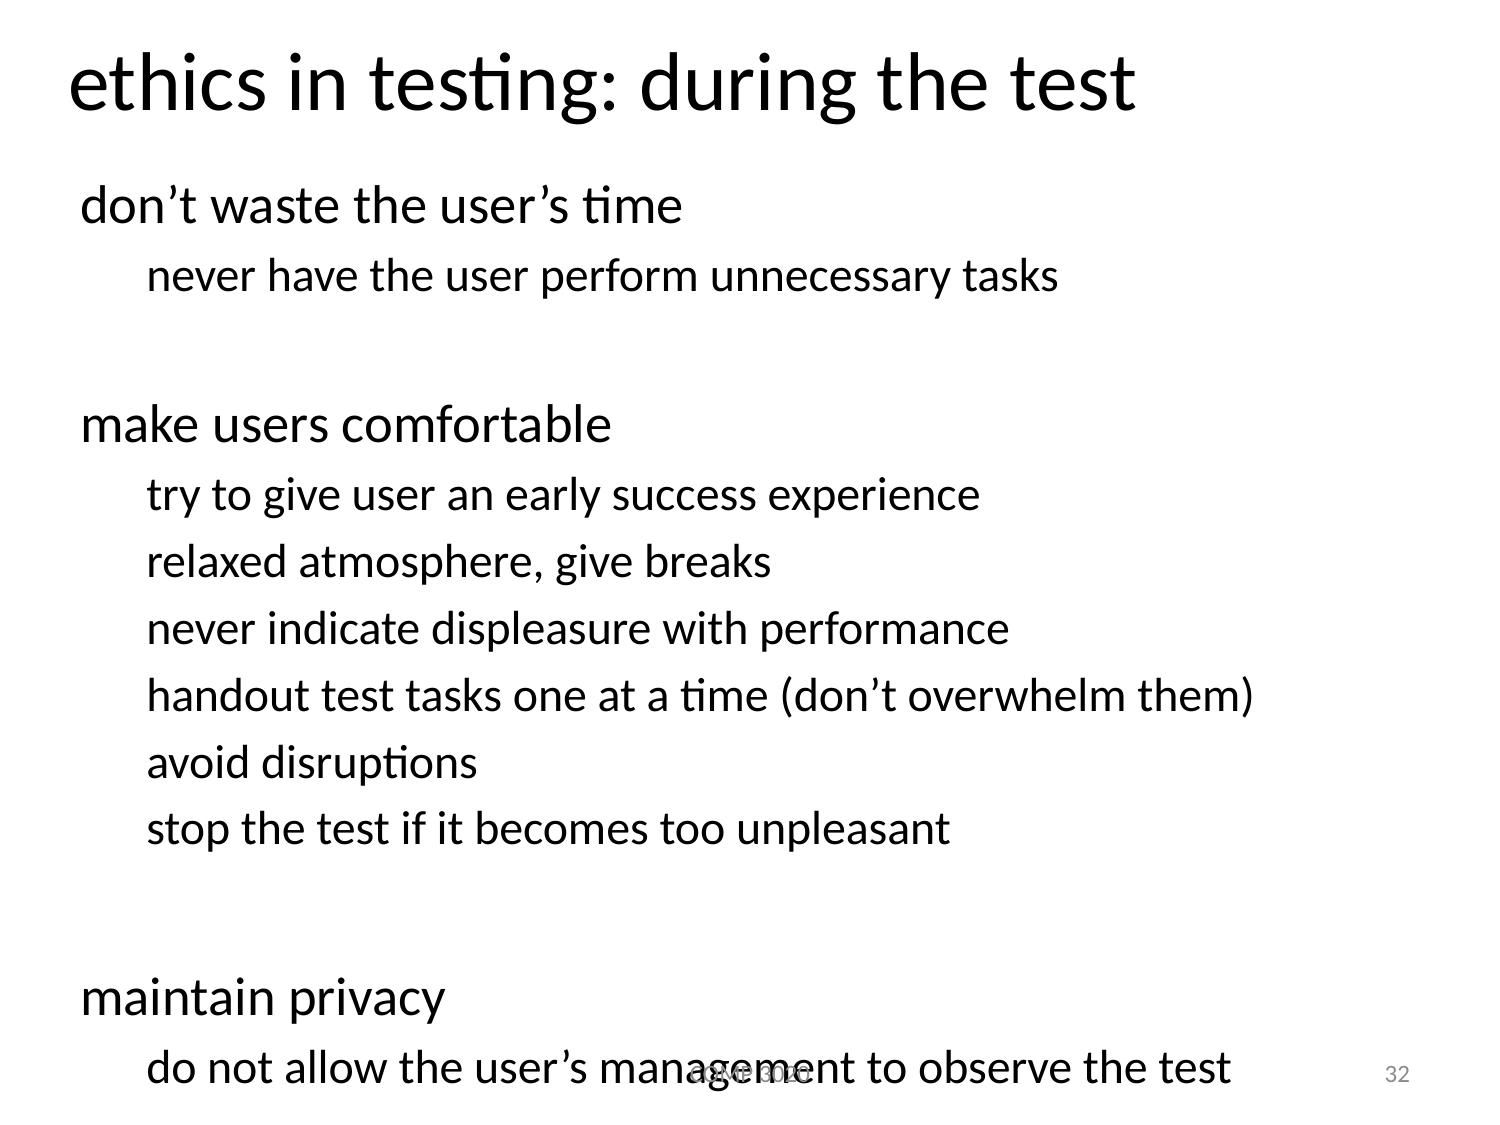

# ethics in testing: during the test
don’t waste the user’s time
never have the user perform unnecessary tasks

make users comfortable
try to give user an early success experience
relaxed atmosphere, give breaks
never indicate displeasure with performance
handout test tasks one at a time (don’t overwhelm them)
avoid disruptions
stop the test if it becomes too unpleasant

maintain privacy
do not allow the user’s management to observe the test
COMP 3020
32